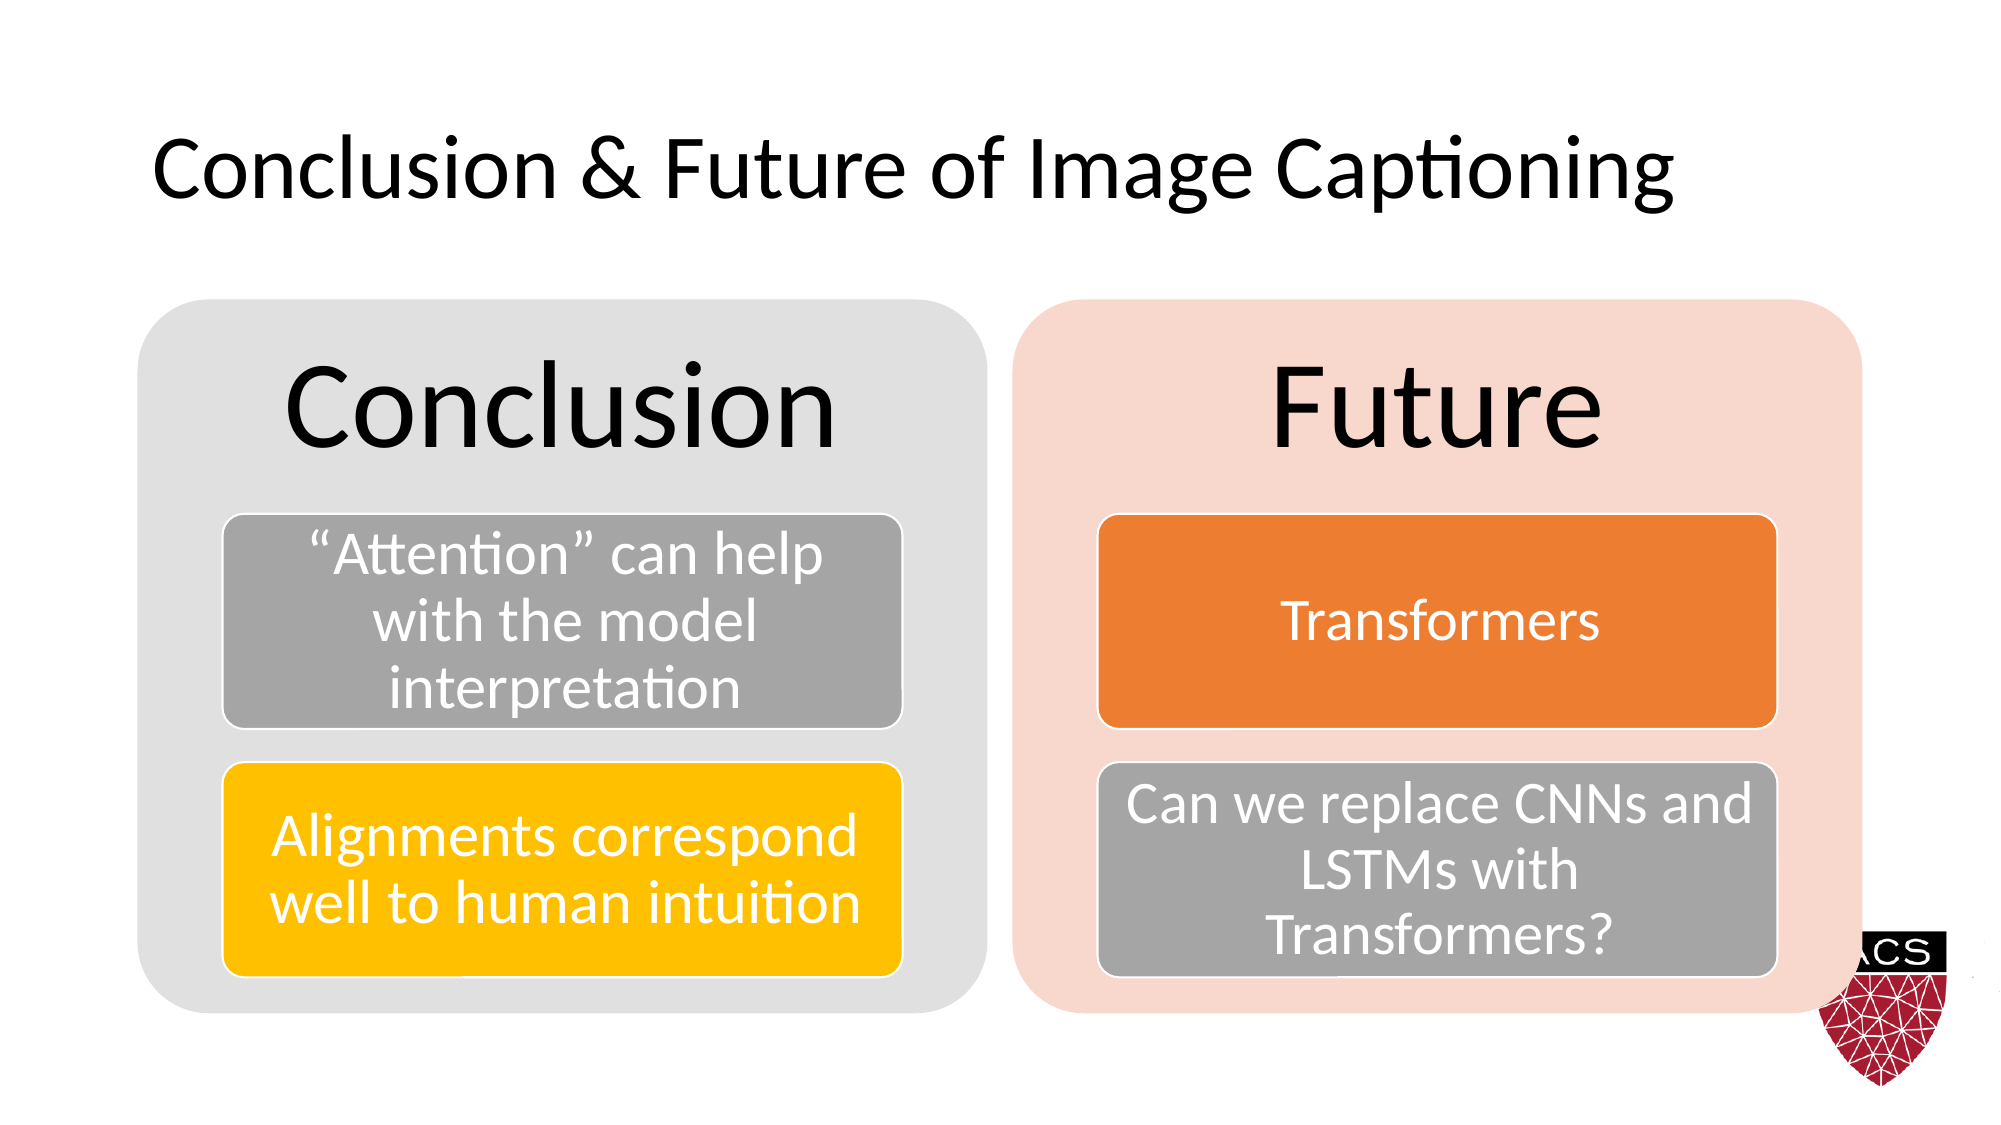

# Conclusion & Future of Image Captioning
Conclusion
“Attention” can help with the model interpretation
Alignments correspond well to human intuition
Future
Transformers
Can we replace CNNs and LSTMs with Transformers?